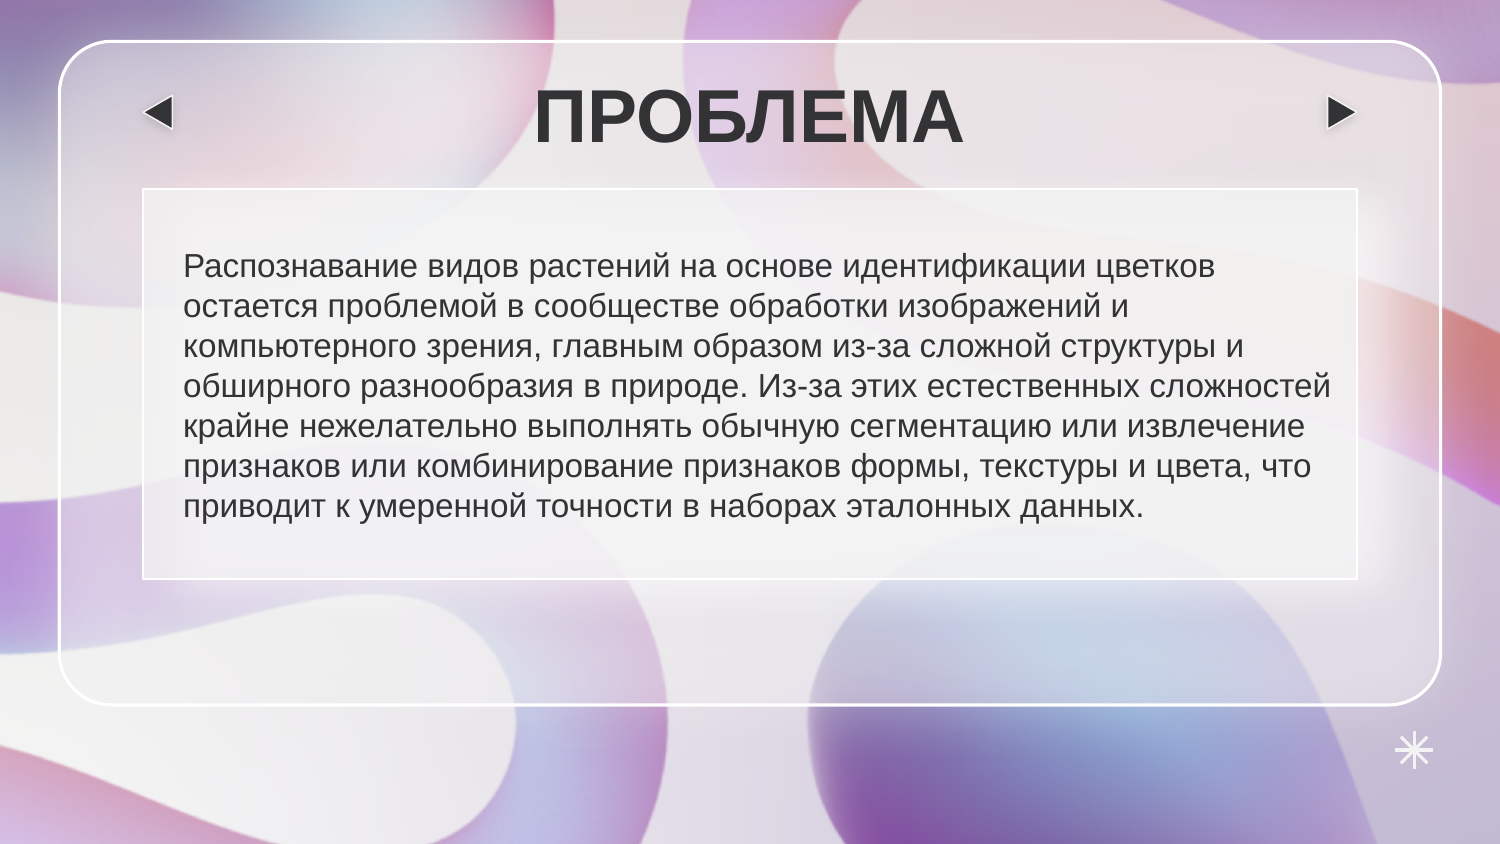

# ПРОБЛЕМА

Распознавание видов растений на основе идентификации цветков остается проблемой в сообществе обработки изображений и компьютерного зрения, главным образом из-за сложной структуры и  обширного разнообразия в природе. Из-за этих естественных сложностей крайне нежелательно выполнять обычную сегментацию или извлечение признаков или комбинирование признаков формы, текстуры и цвета, что приводит к умеренной точности в наборах эталонных данных.